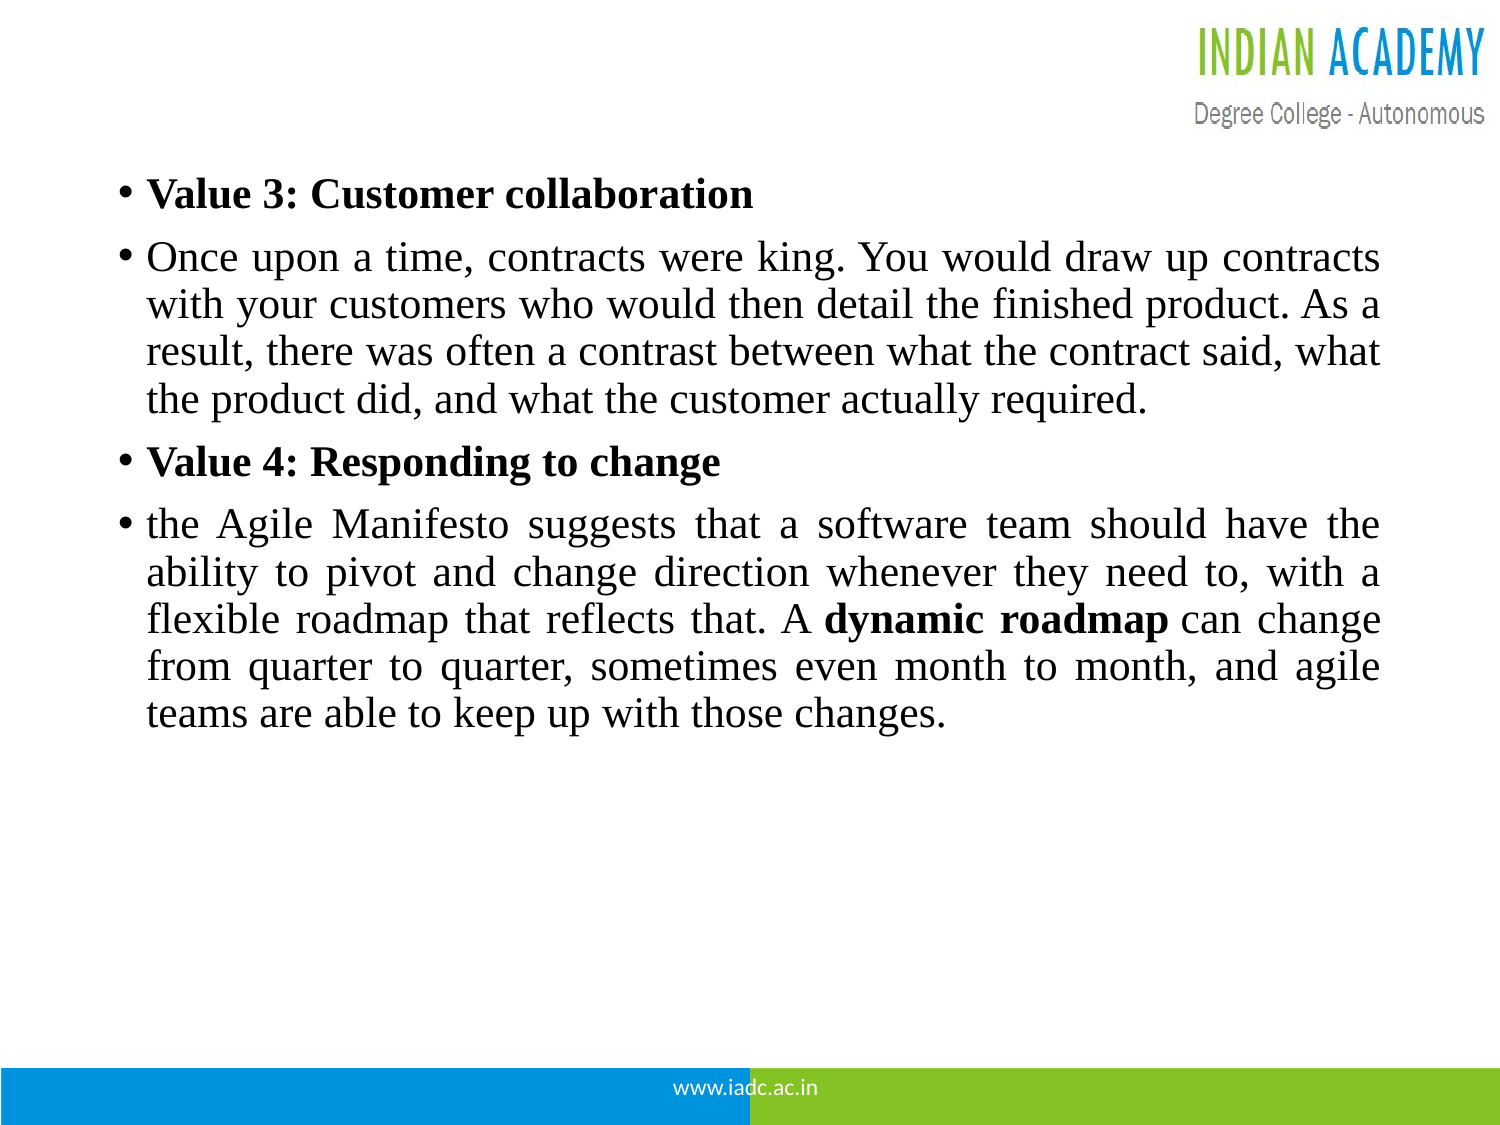

Value 3: Customer collaboration
Once upon a time, contracts were king. You would draw up contracts with your customers who would then detail the finished product. As a result, there was often a contrast between what the contract said, what the product did, and what the customer actually required.
Value 4: Responding to change
the Agile Manifesto suggests that a software team should have the ability to pivot and change direction whenever they need to, with a flexible roadmap that reflects that. A dynamic roadmap can change from quarter to quarter, sometimes even month to month, and agile teams are able to keep up with those changes.